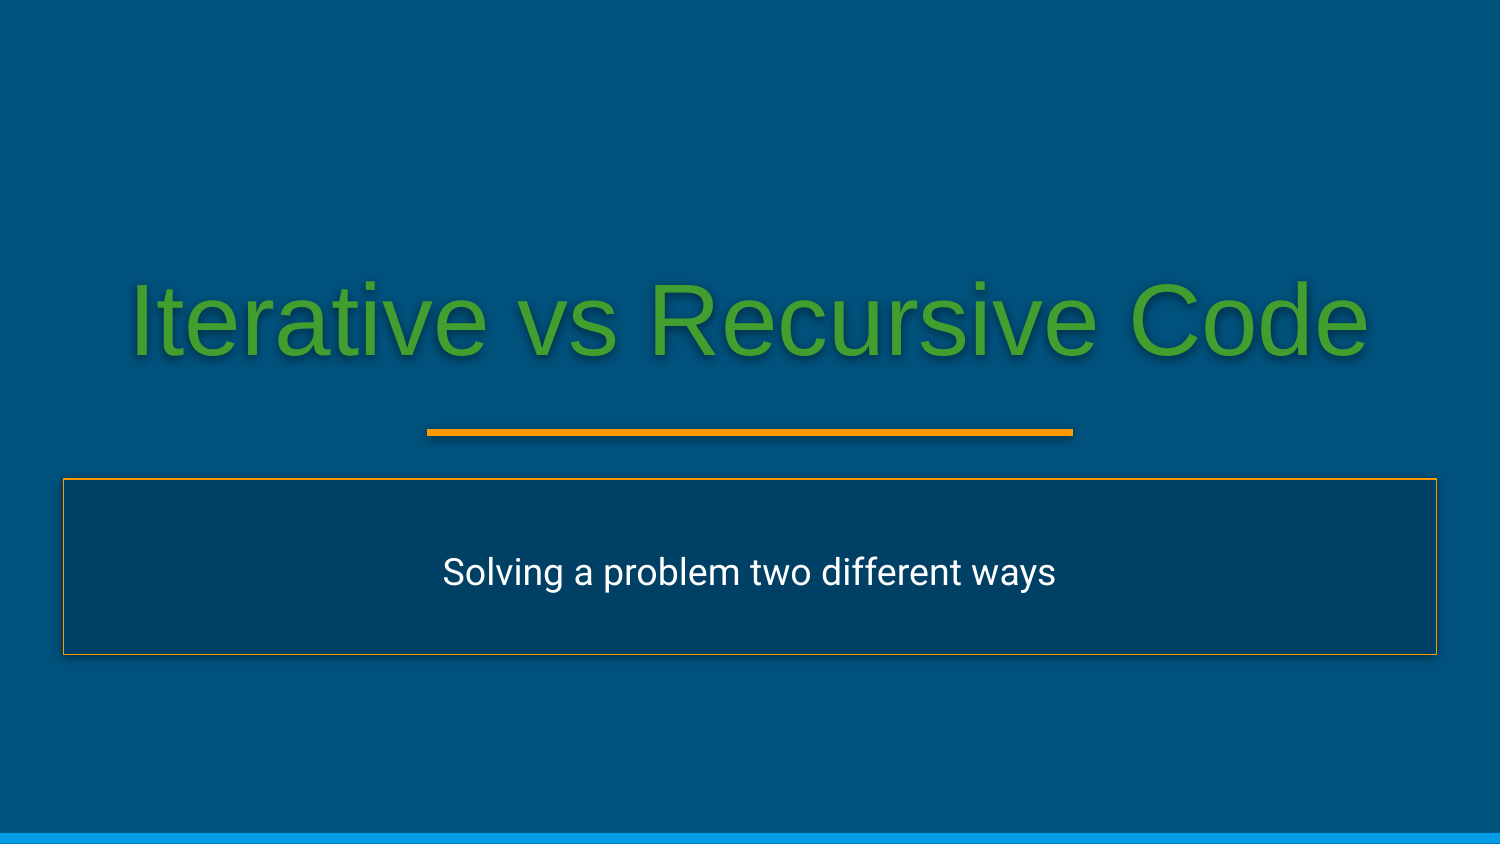

# Iterative vs Recursive Code
Solving a problem two different ways